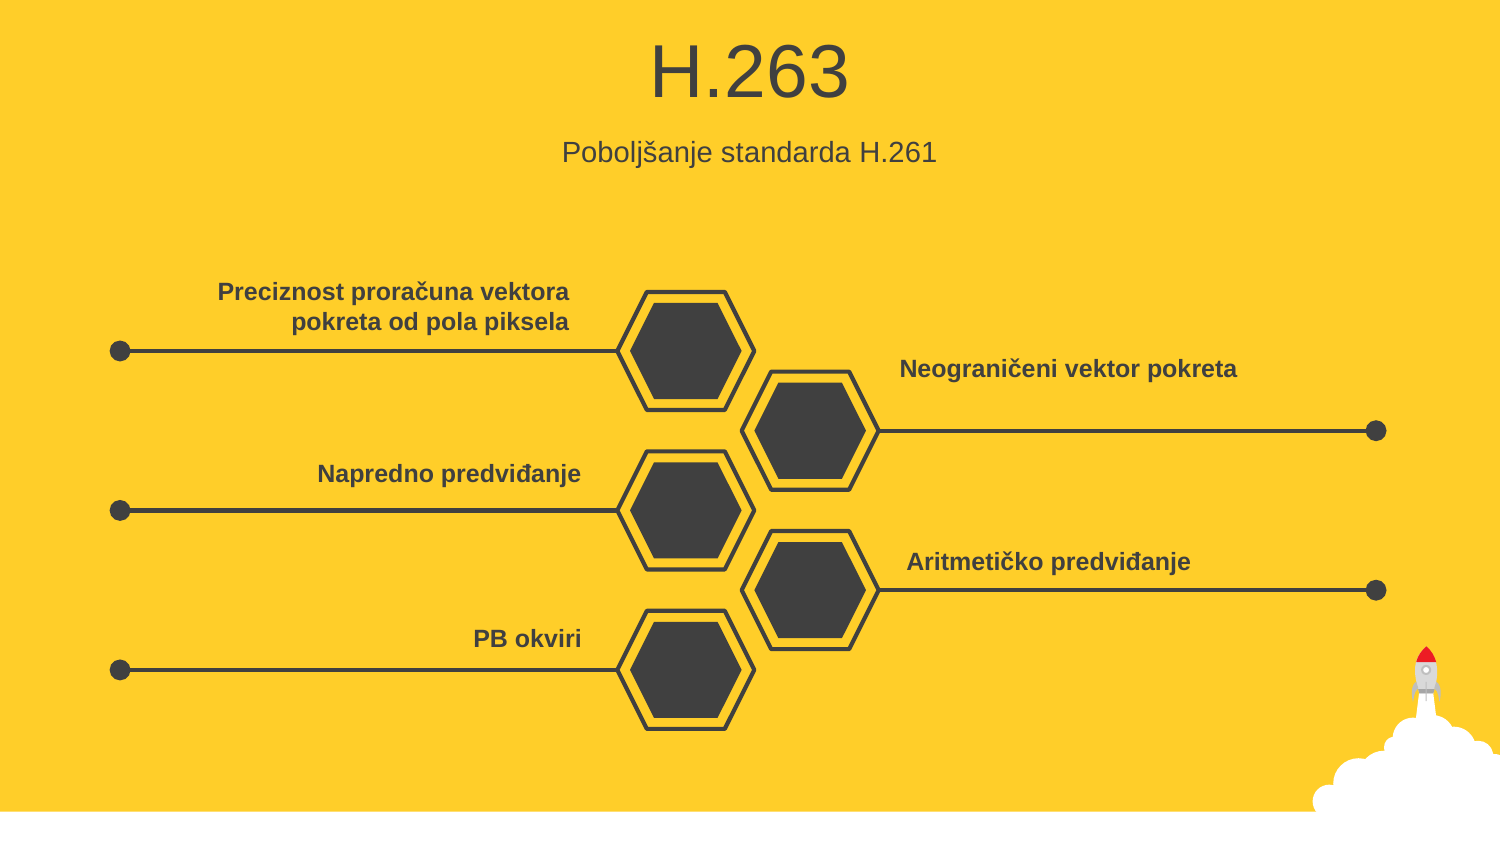

H.263
Poboljšanje standarda H.261
Preciznost proračuna vektora pokreta od pola piksela

Neograničeni vektor pokreta

Napredno predviđanje

Aritmetičko predviđanje

PB okviri